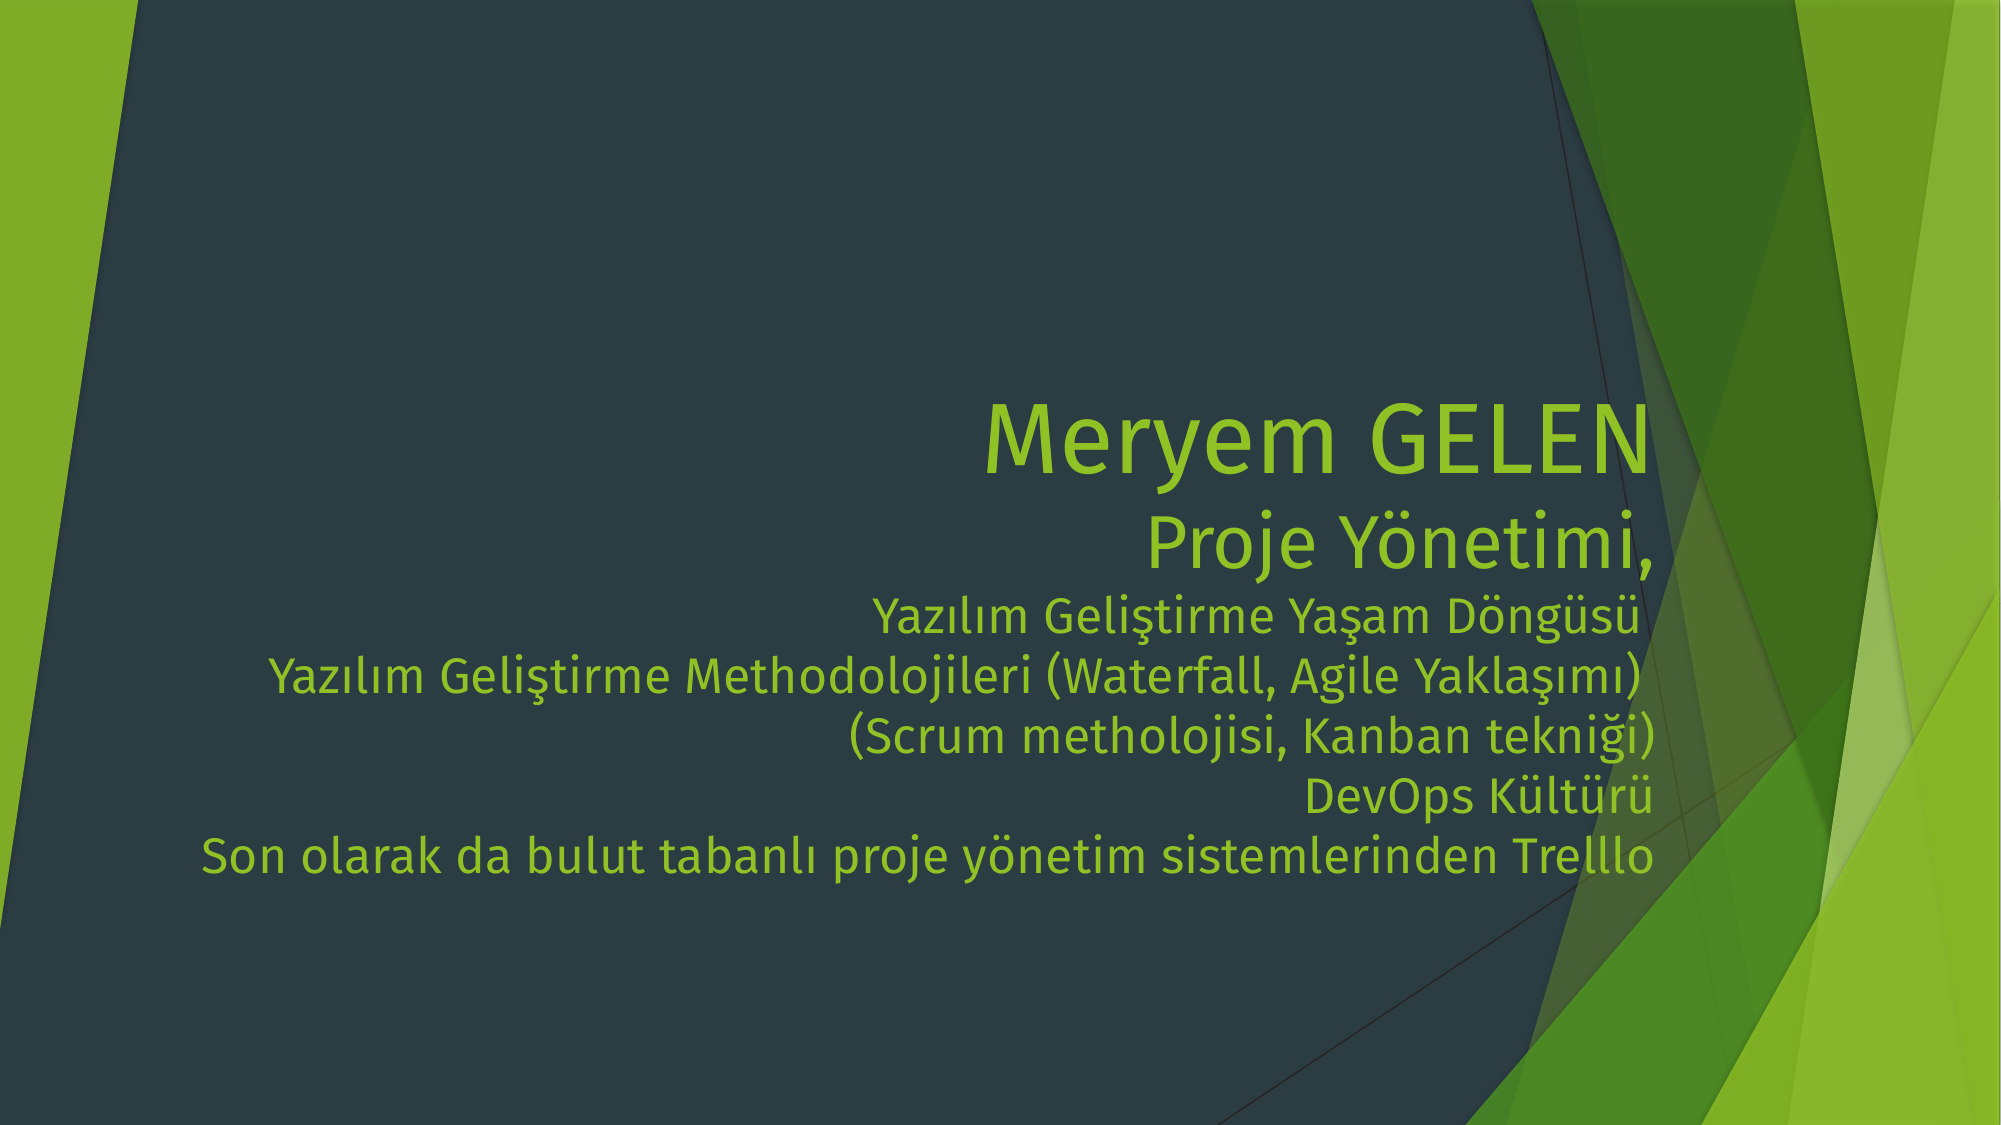

# Meryem GELEN Proje Yönetimi, Yazılım Geliştirme Yaşam Döngüsü Yazılım Geliştirme Methodolojileri (Waterfall, Agile Yaklaşımı) (Scrum metholojisi, Kanban tekniği) DevOps Kültürü Son olarak da bulut tabanlı proje yönetim sistemlerinden Trelllo